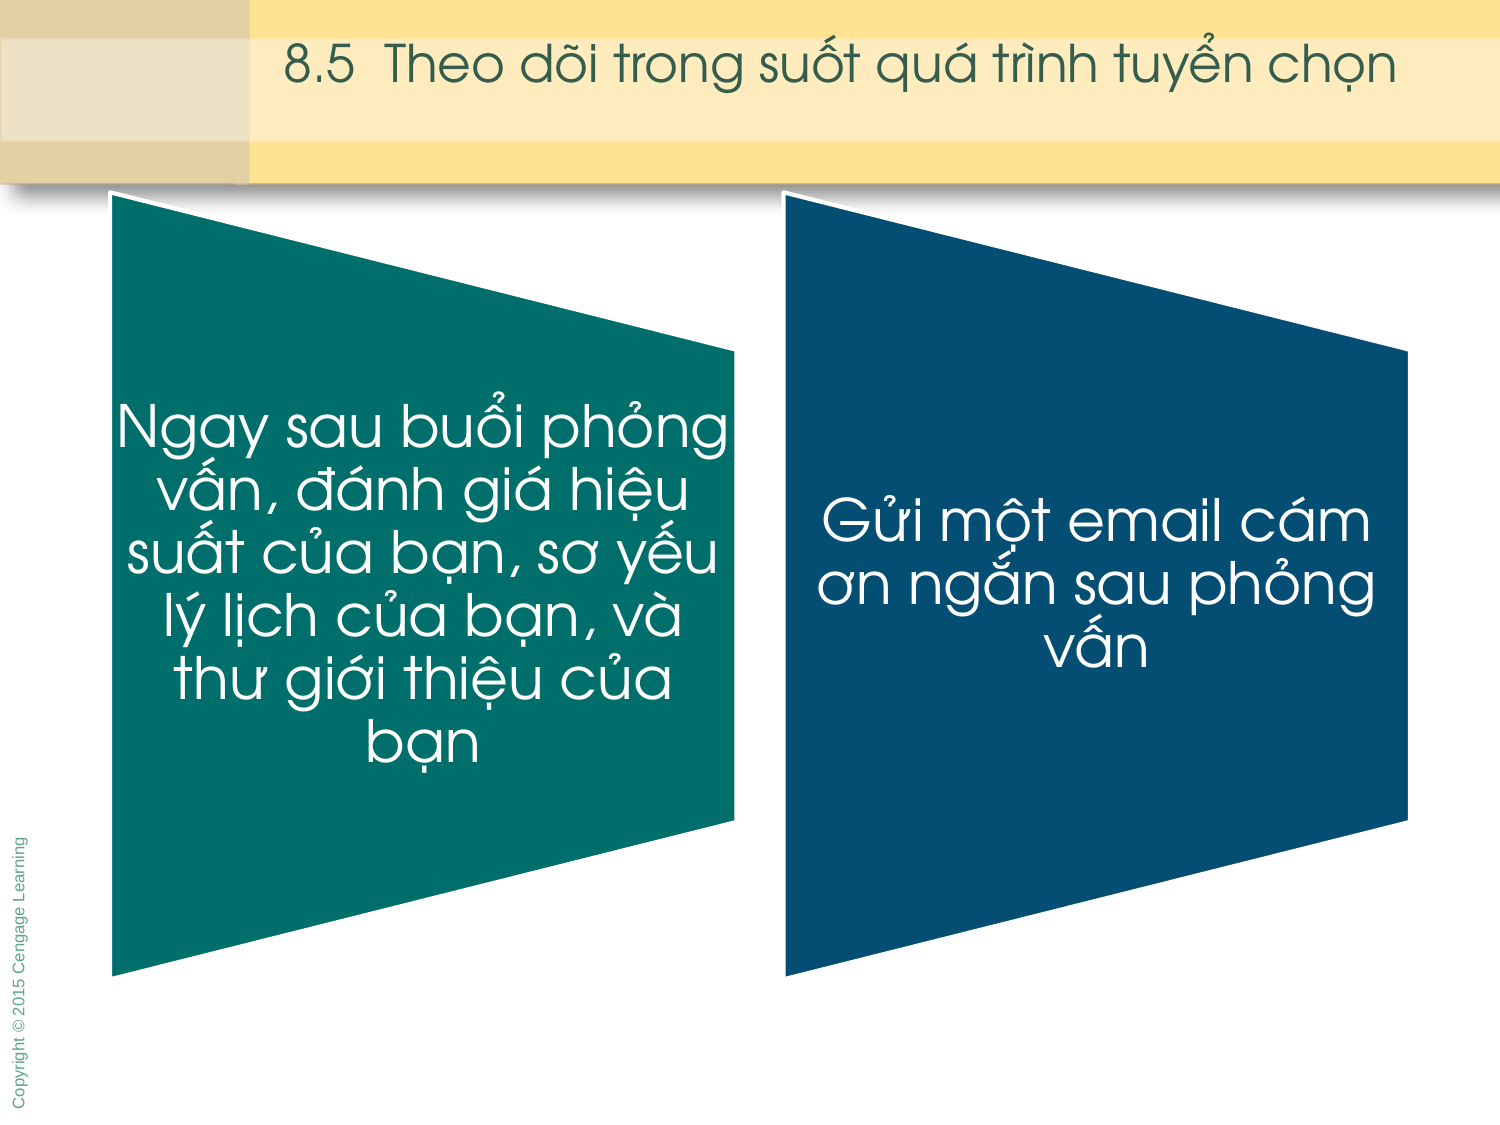

# 8.5  Theo dõi trong suốt quá trình tuyển chọn
Ngay sau buổi phỏng vấn, đánh giá hiệu suất của bạn, sơ yếu lý lịch của bạn, và thư giới thiệu của bạn
Gửi một email cám ơn ngắn sau phỏng vấn